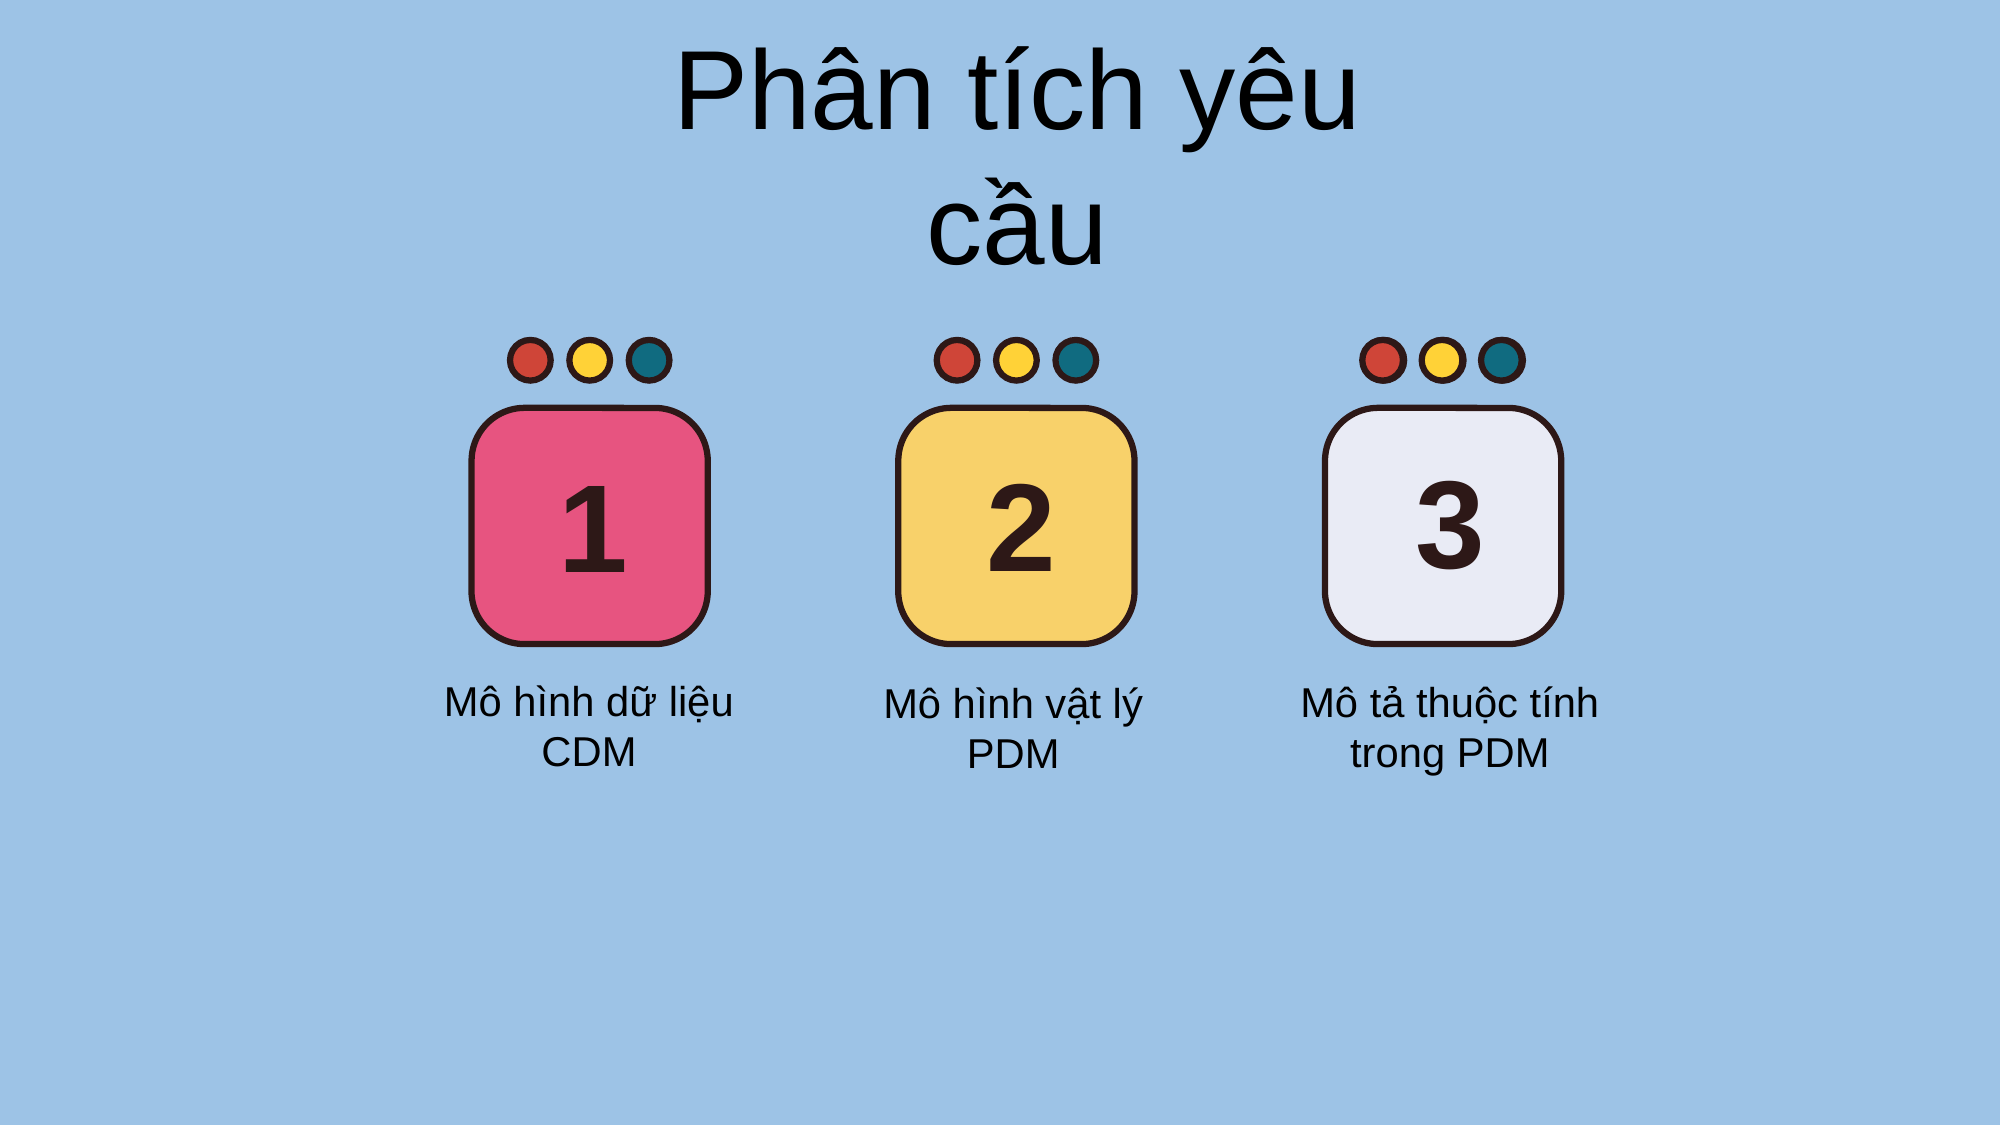

Phân tích yêu cầu

1

2

3

Mô hình dữ liệu CDM
Mô tả thuộc tính trong PDM
Mô hình vật lý PDM